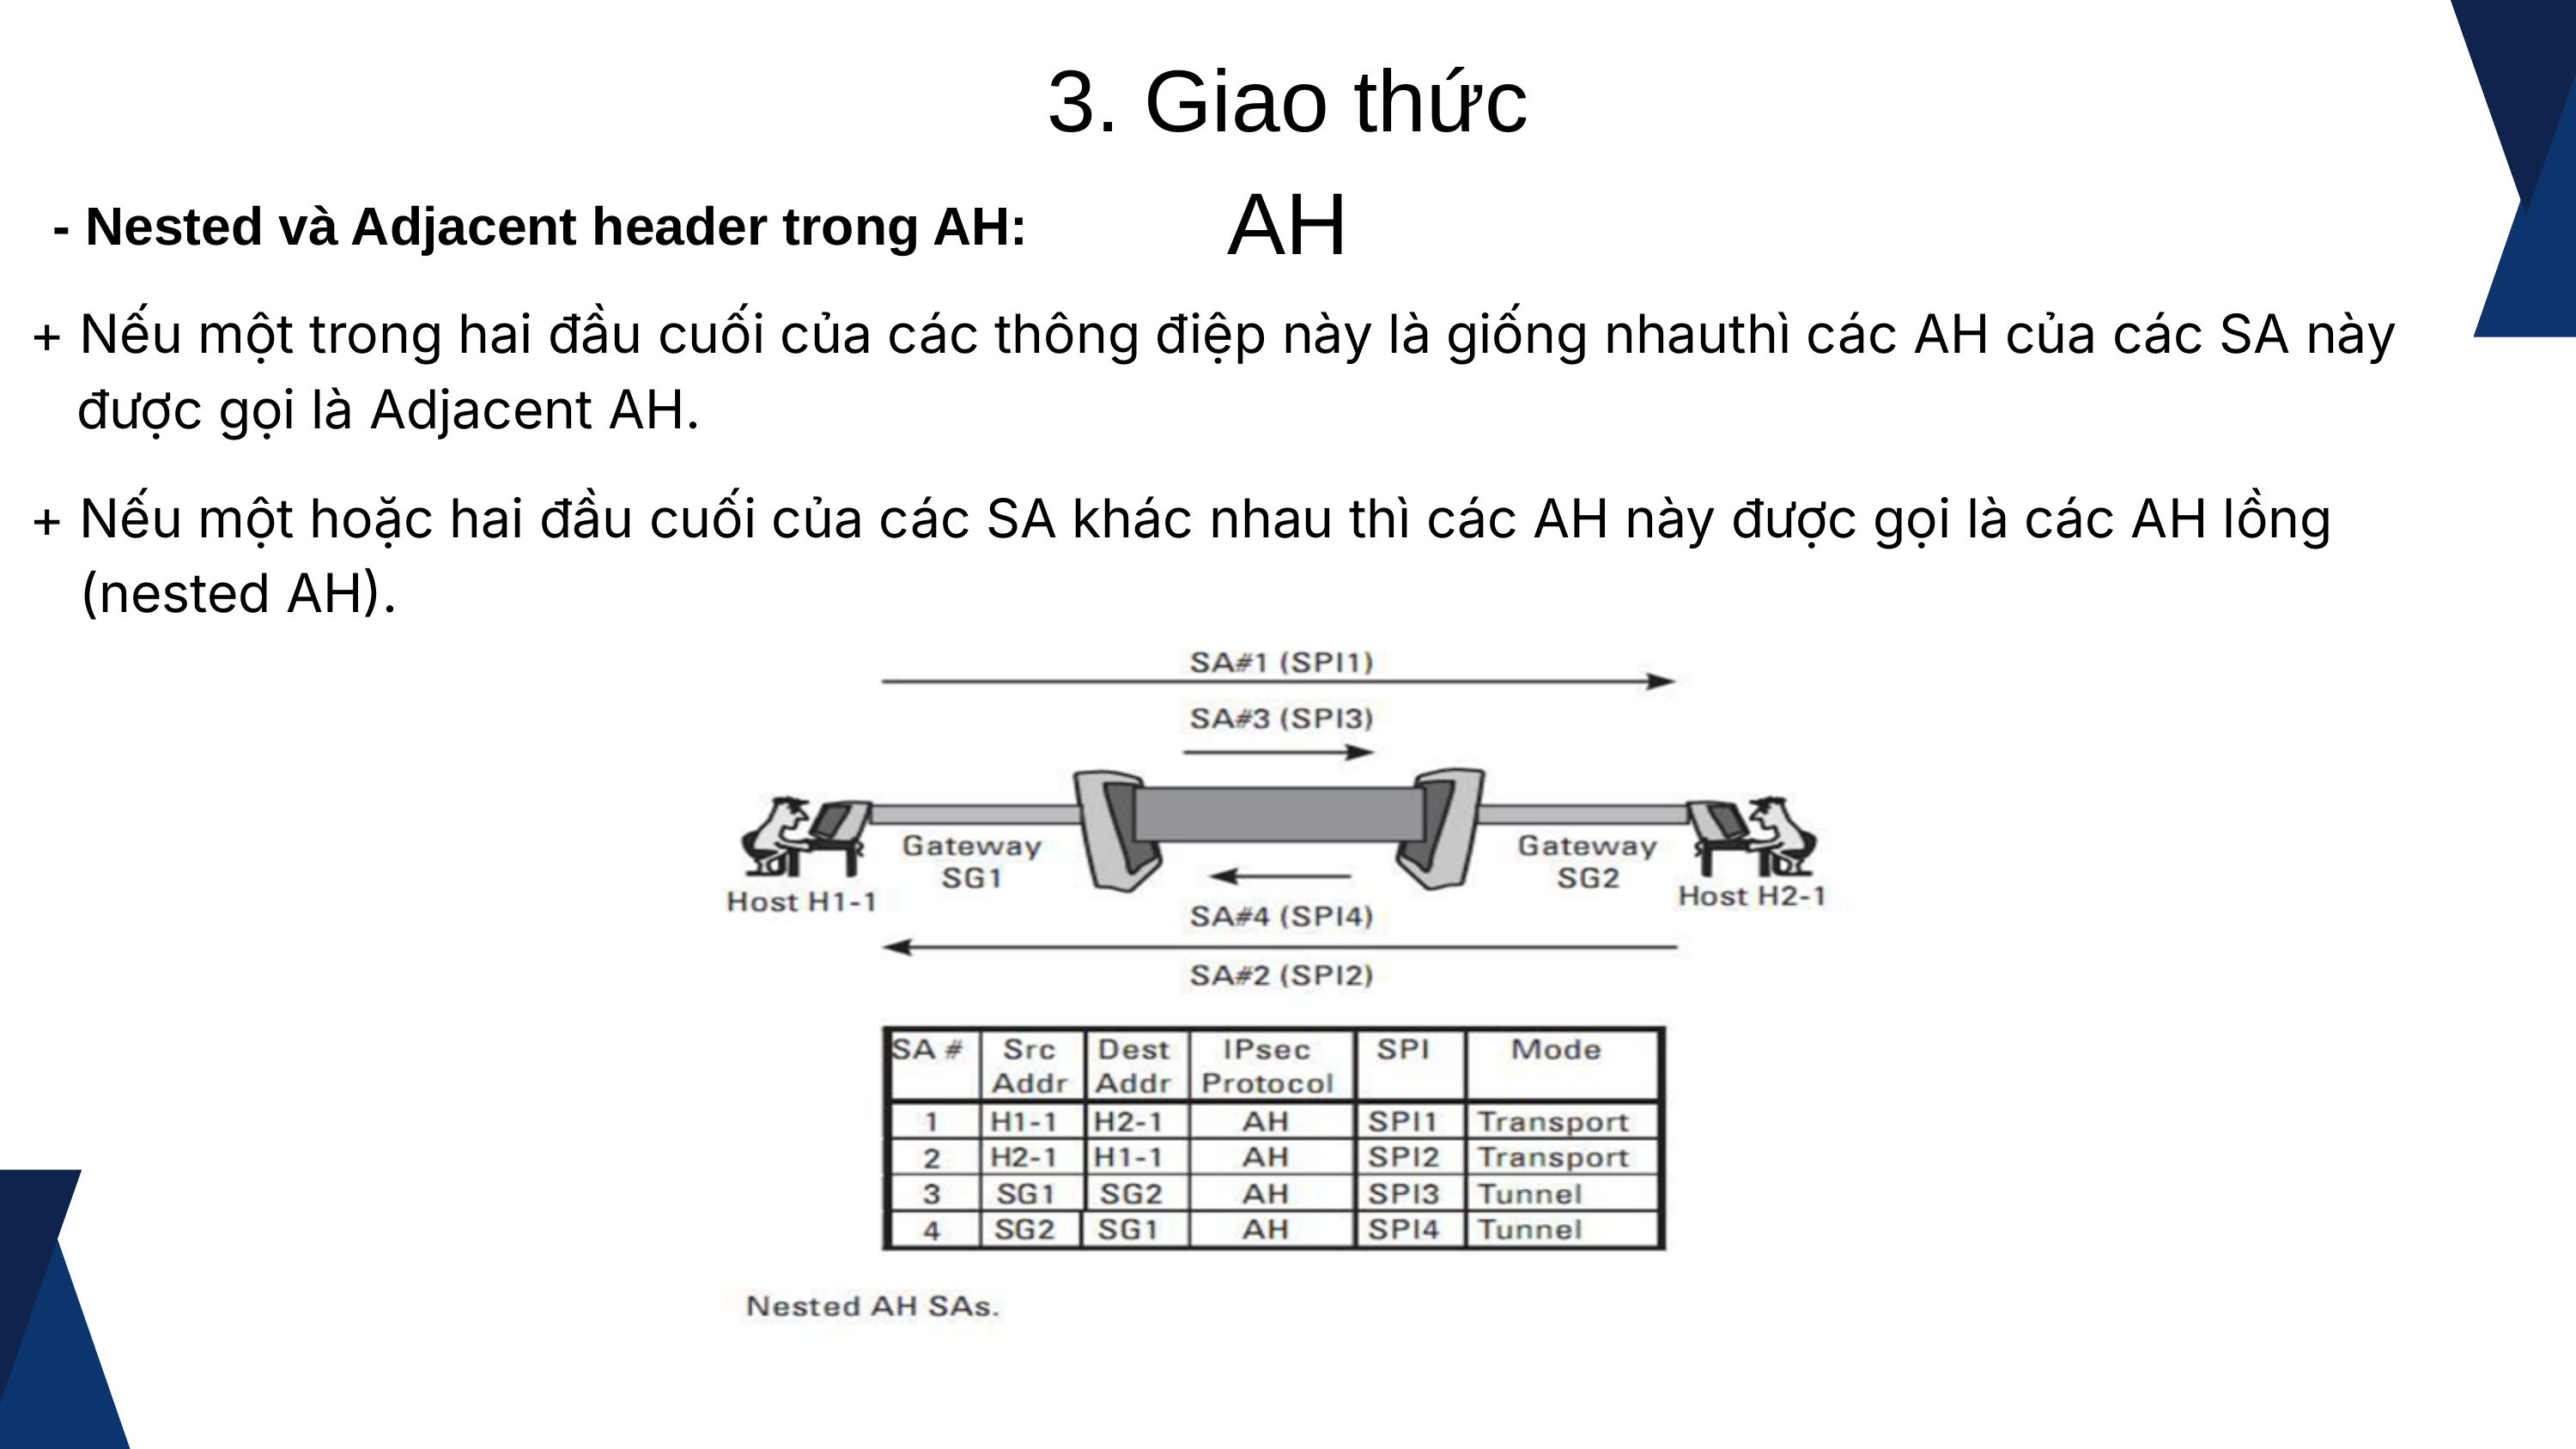

3. Giao thức AH

- Nested và Adjacent header trong AH:
+ Nếu một trong hai đầu cuối của các thông điệp này là giống nhauthì các AH của các SA này
được gọi là Adjacent AH.
+ Nếu một hoặc hai đầu cuối của các SA khác nhau thì các AH này được gọi là các AH lồng
(nested AH).